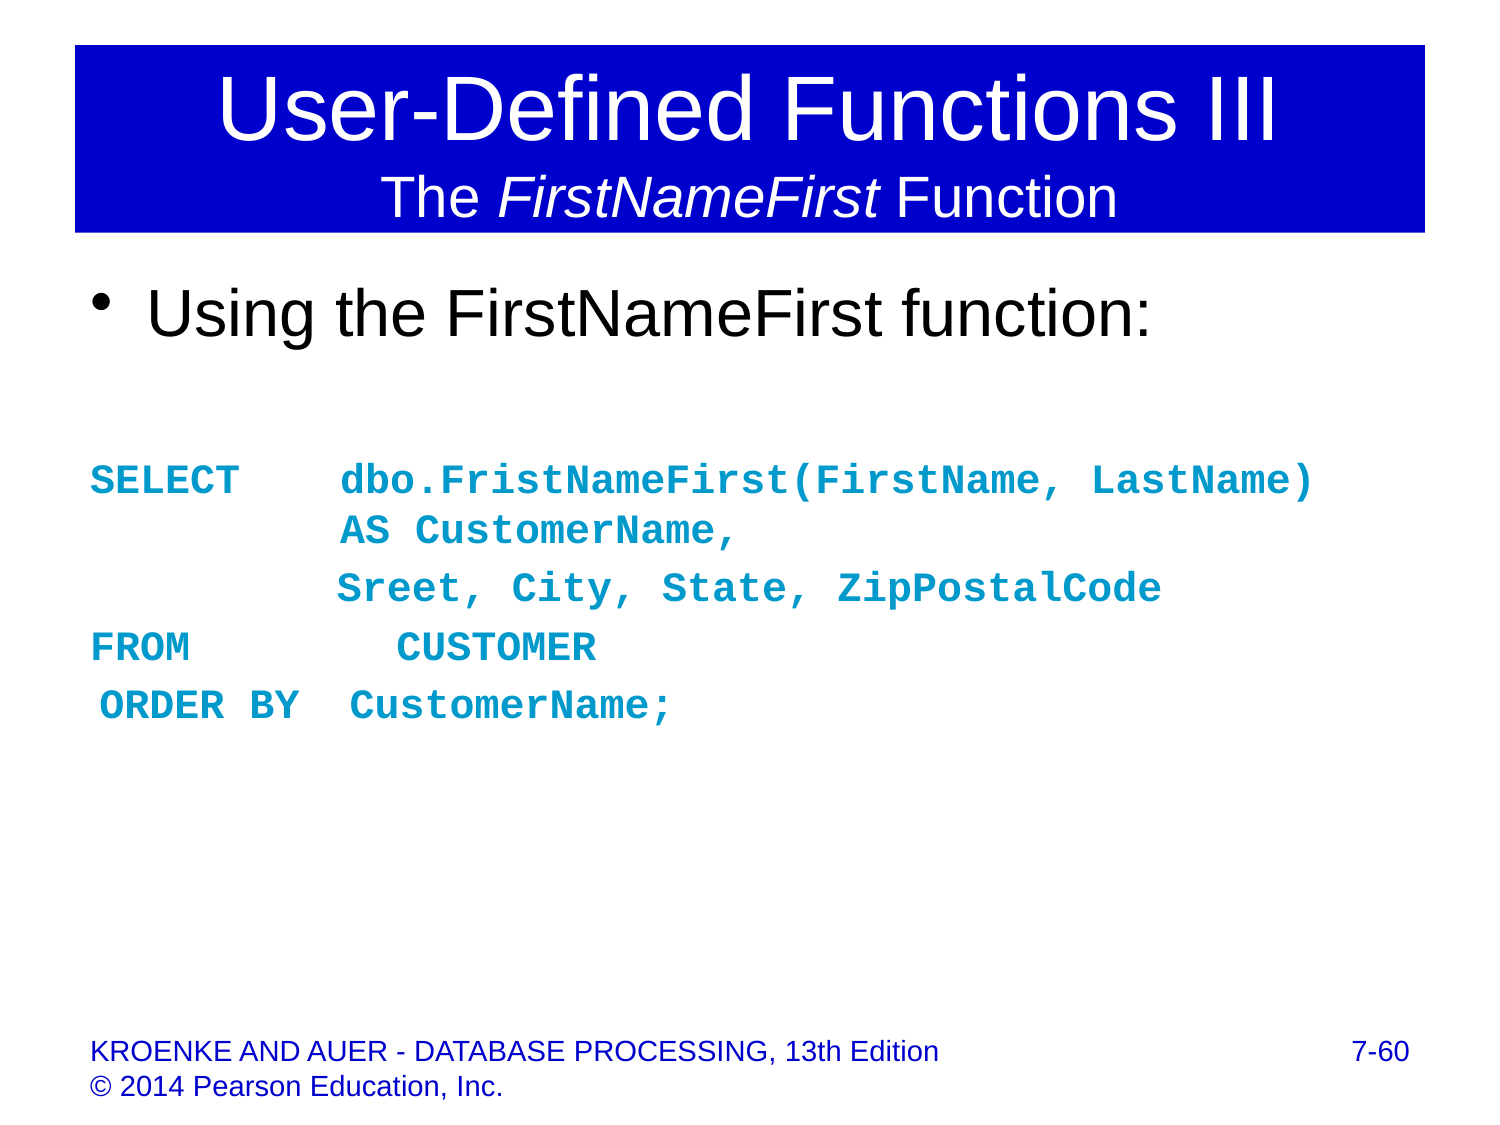

# User-Defined Functions III The FirstNameFirst Function
Using the FirstNameFirst function:

SELECT    dbo.FristNameFirst(FirstName, LastName) 	    AS CustomerName,
	     Sreet, City, State, ZipPostalCode
FROM 	    CUSTOMER
ORDER BY  CustomerName;

7-60

KROENKE AND AUER - DATABASE PROCESSING, 13th Edition  © 2014 Pearson Education, Inc.